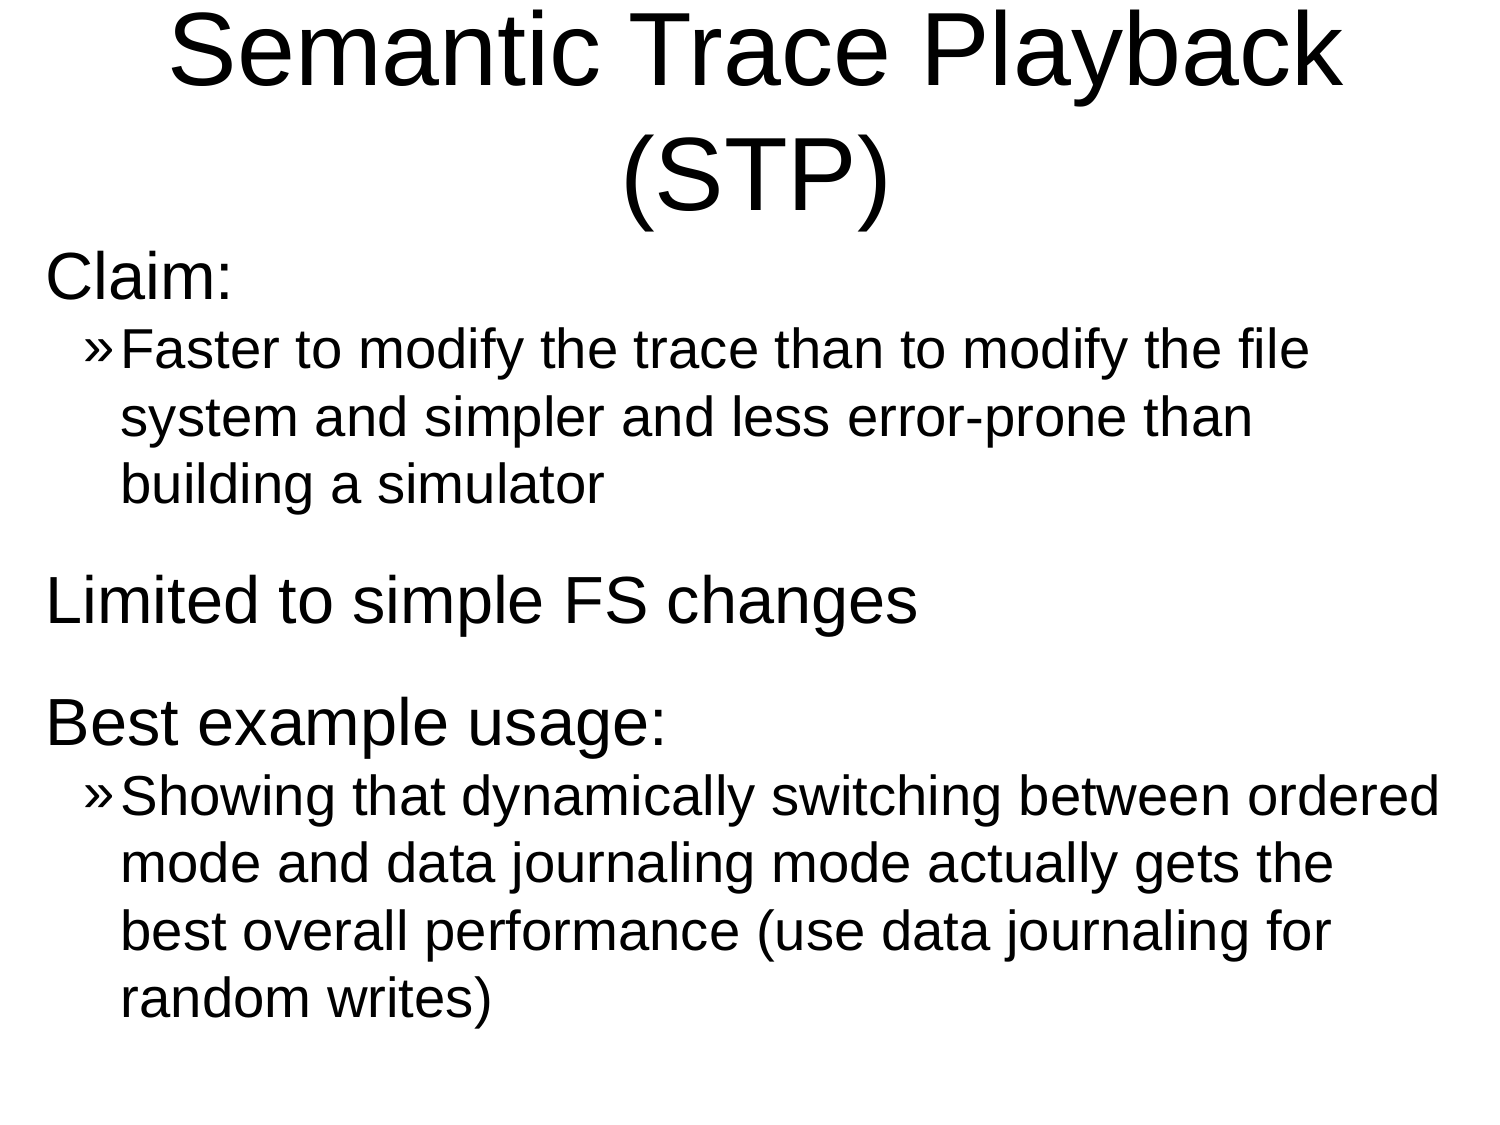

# Semantic Trace Playback (STP)
Claim:
Faster to modify the trace than to modify the file system and simpler and less error-prone than building a simulator
Limited to simple FS changes
Best example usage:
Showing that dynamically switching between ordered mode and data journaling mode actually gets the best overall performance (use data journaling for random writes)